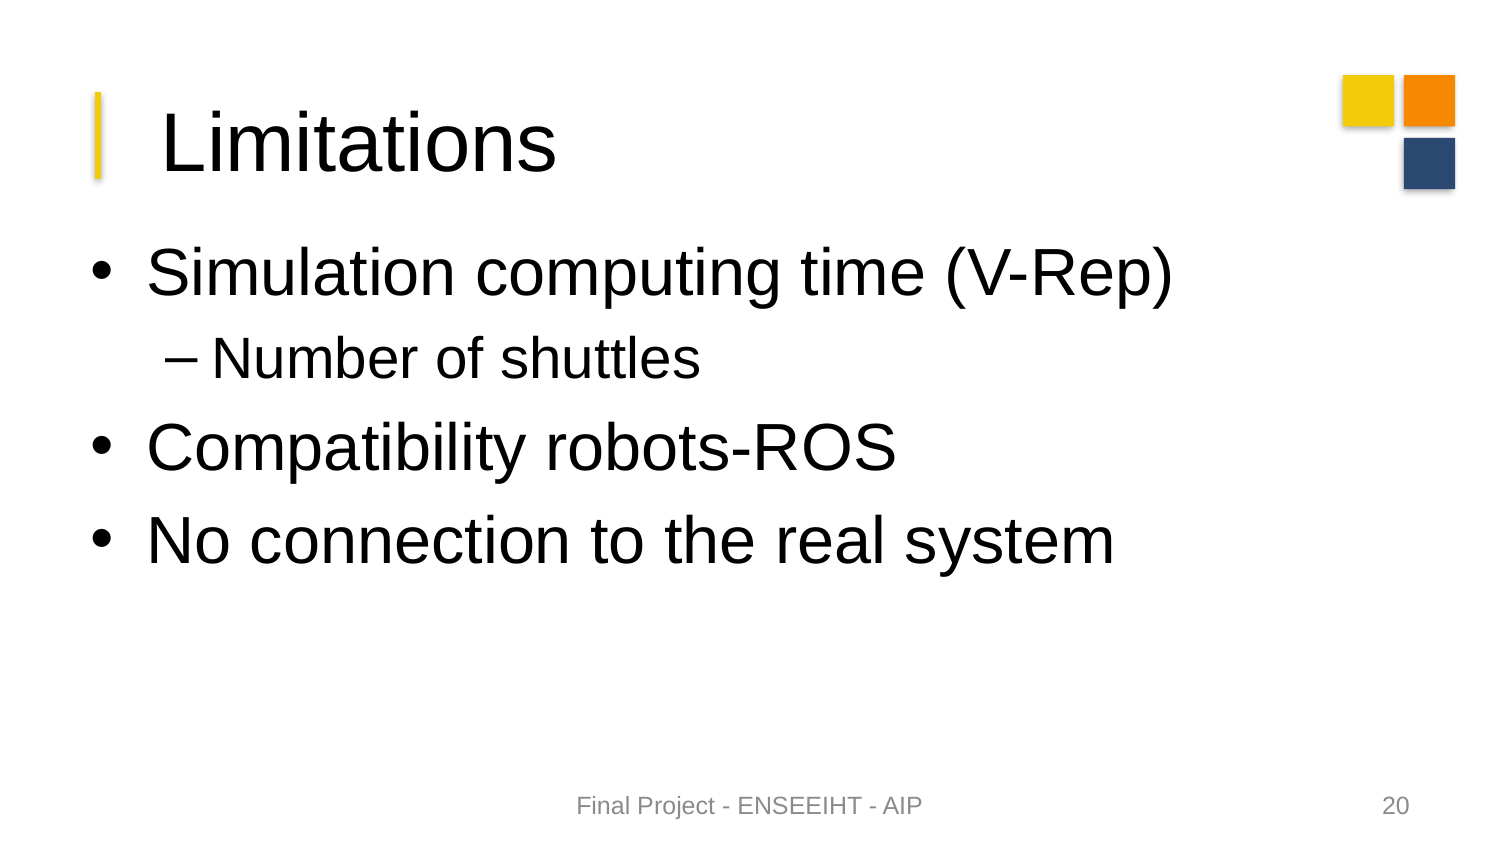

Limitations

Simulation computing time (V-Rep)
Number of shuttles
Compatibility robots-ROS
No connection to the real system

Final Project - ENSEEIHT - AIP
20